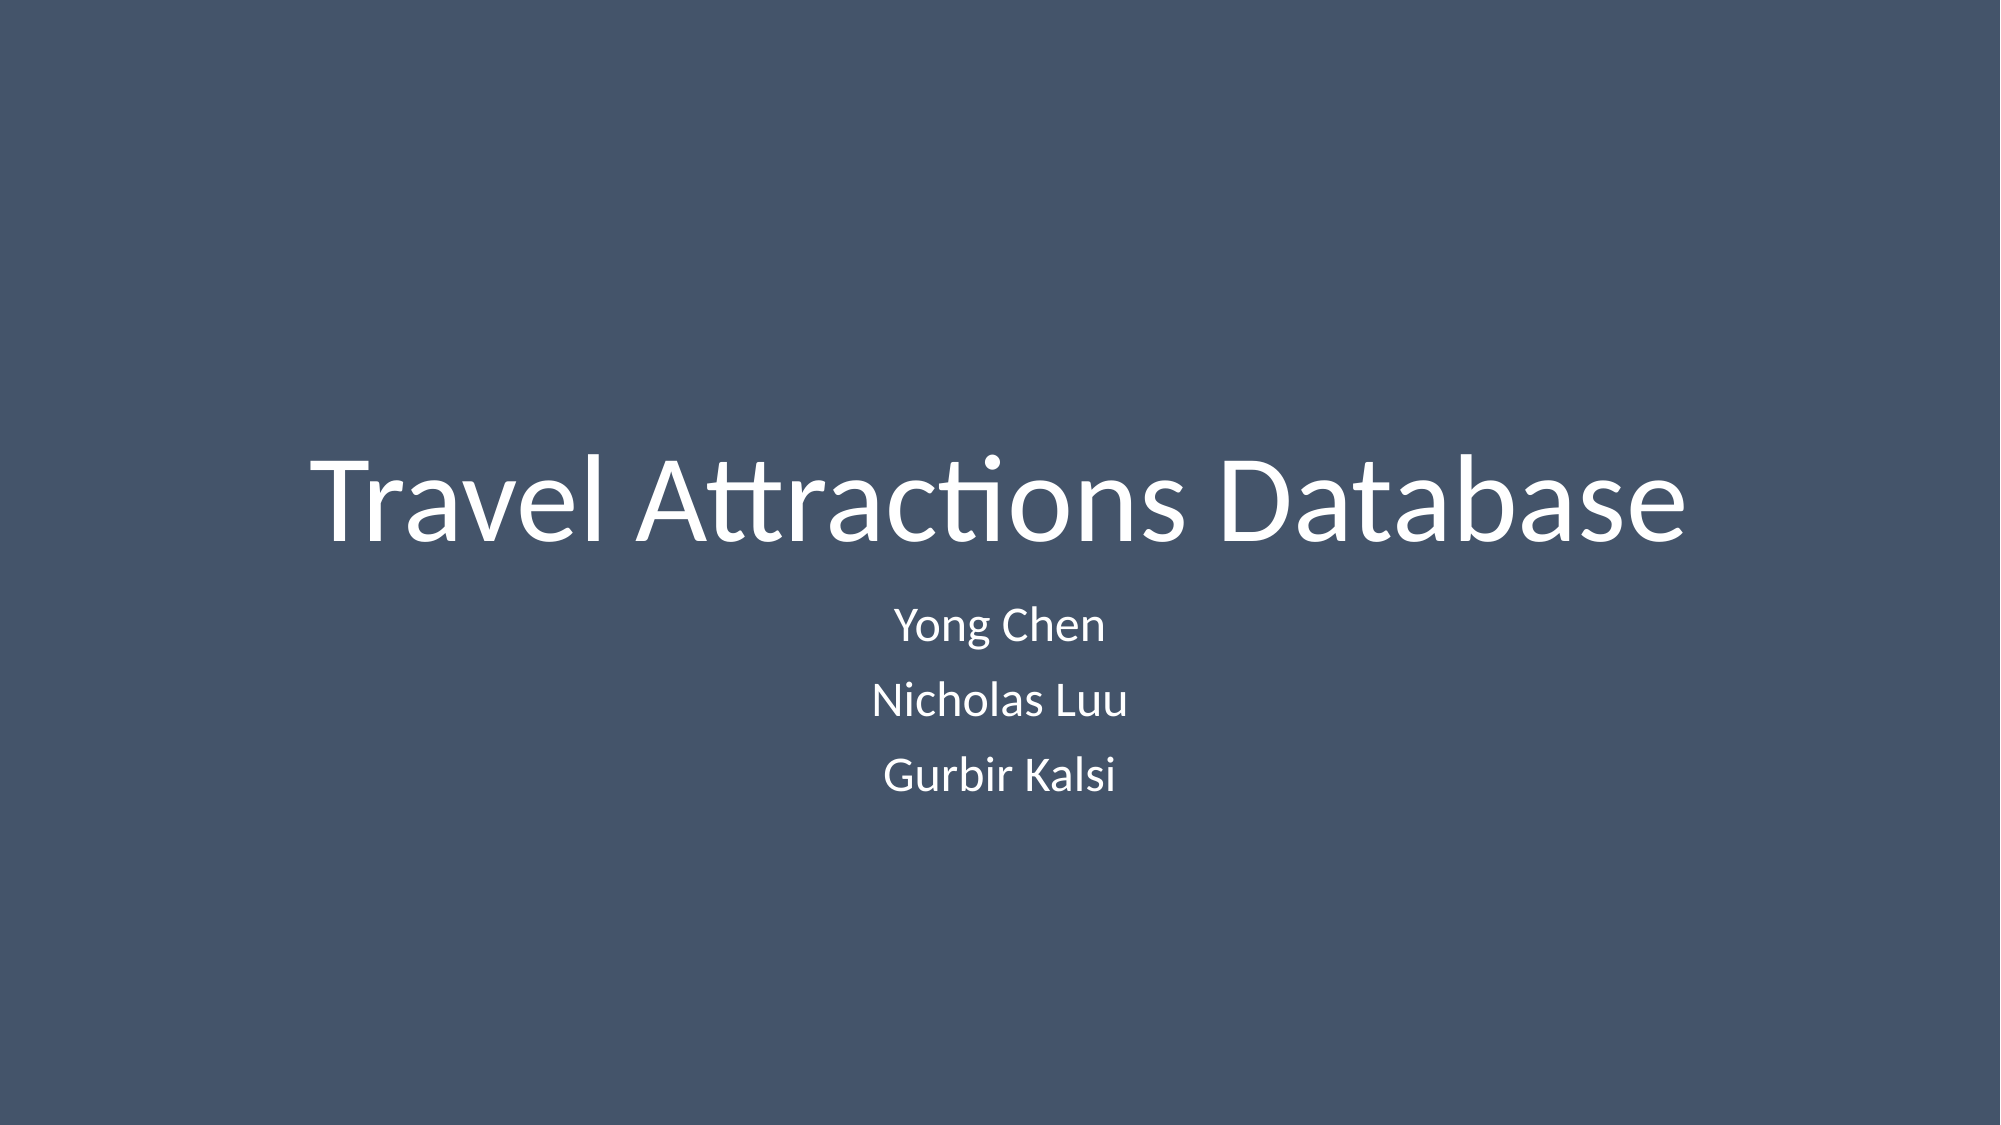

# Travel Attractions Database
Yong Chen
Nicholas Luu
Gurbir Kalsi